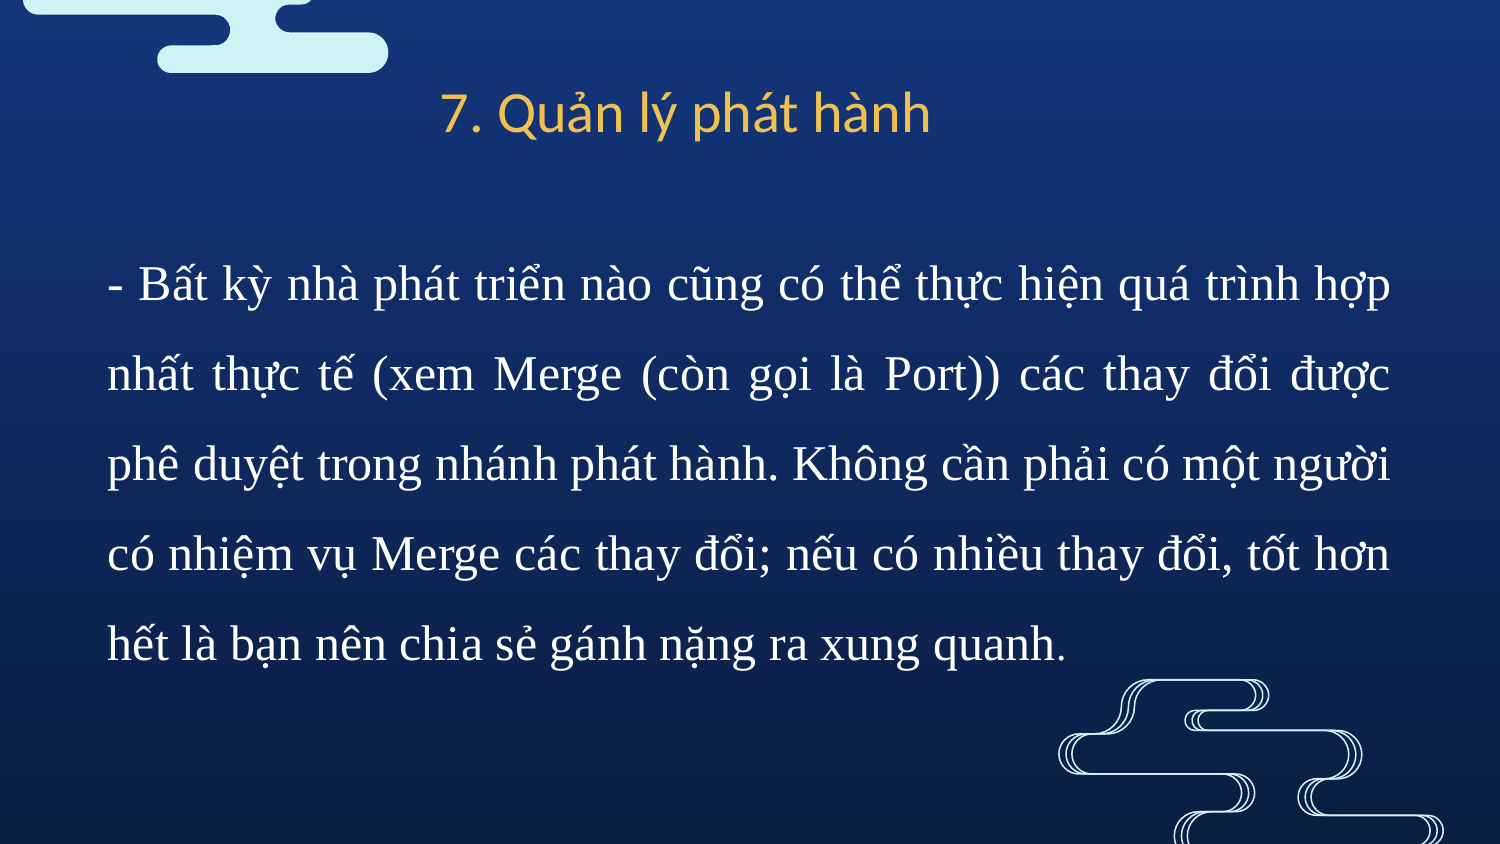

7. Quản lý phát hành
- Bất kỳ nhà phát triển nào cũng có thể thực hiện quá trình hợp nhất thực tế (xem Merge (còn gọi là Port)) các thay đổi được phê duyệt trong nhánh phát hành. Không cần phải có một người có nhiệm vụ Merge các thay đổi; nếu có nhiều thay đổi, tốt hơn hết là bạn nên chia sẻ gánh nặng ra xung quanh.